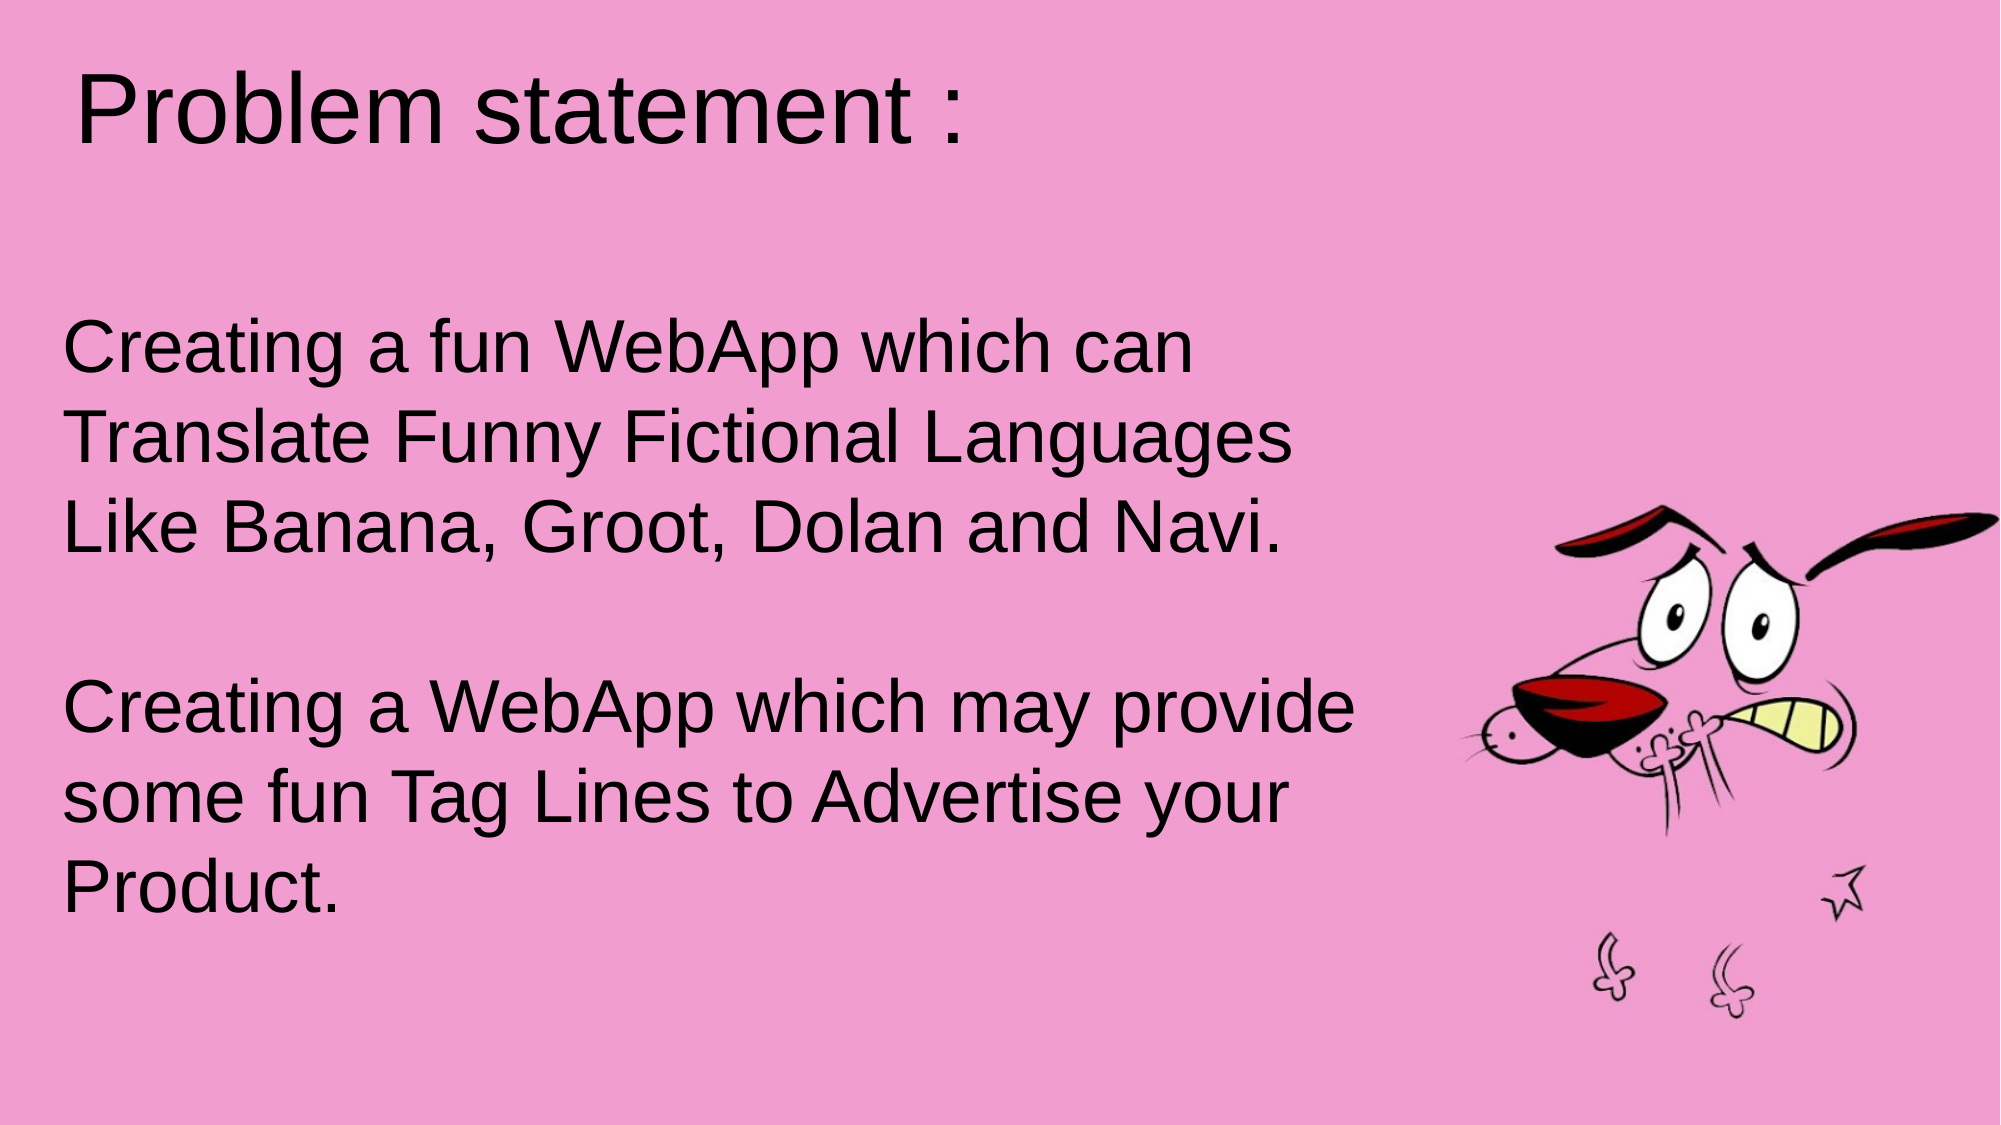

Problem statement :
Creating a fun WebApp which can Translate Funny Fictional Languages Like Banana, Groot, Dolan and Navi.

Creating a WebApp which may provide some fun Tag Lines to Advertise your Product.